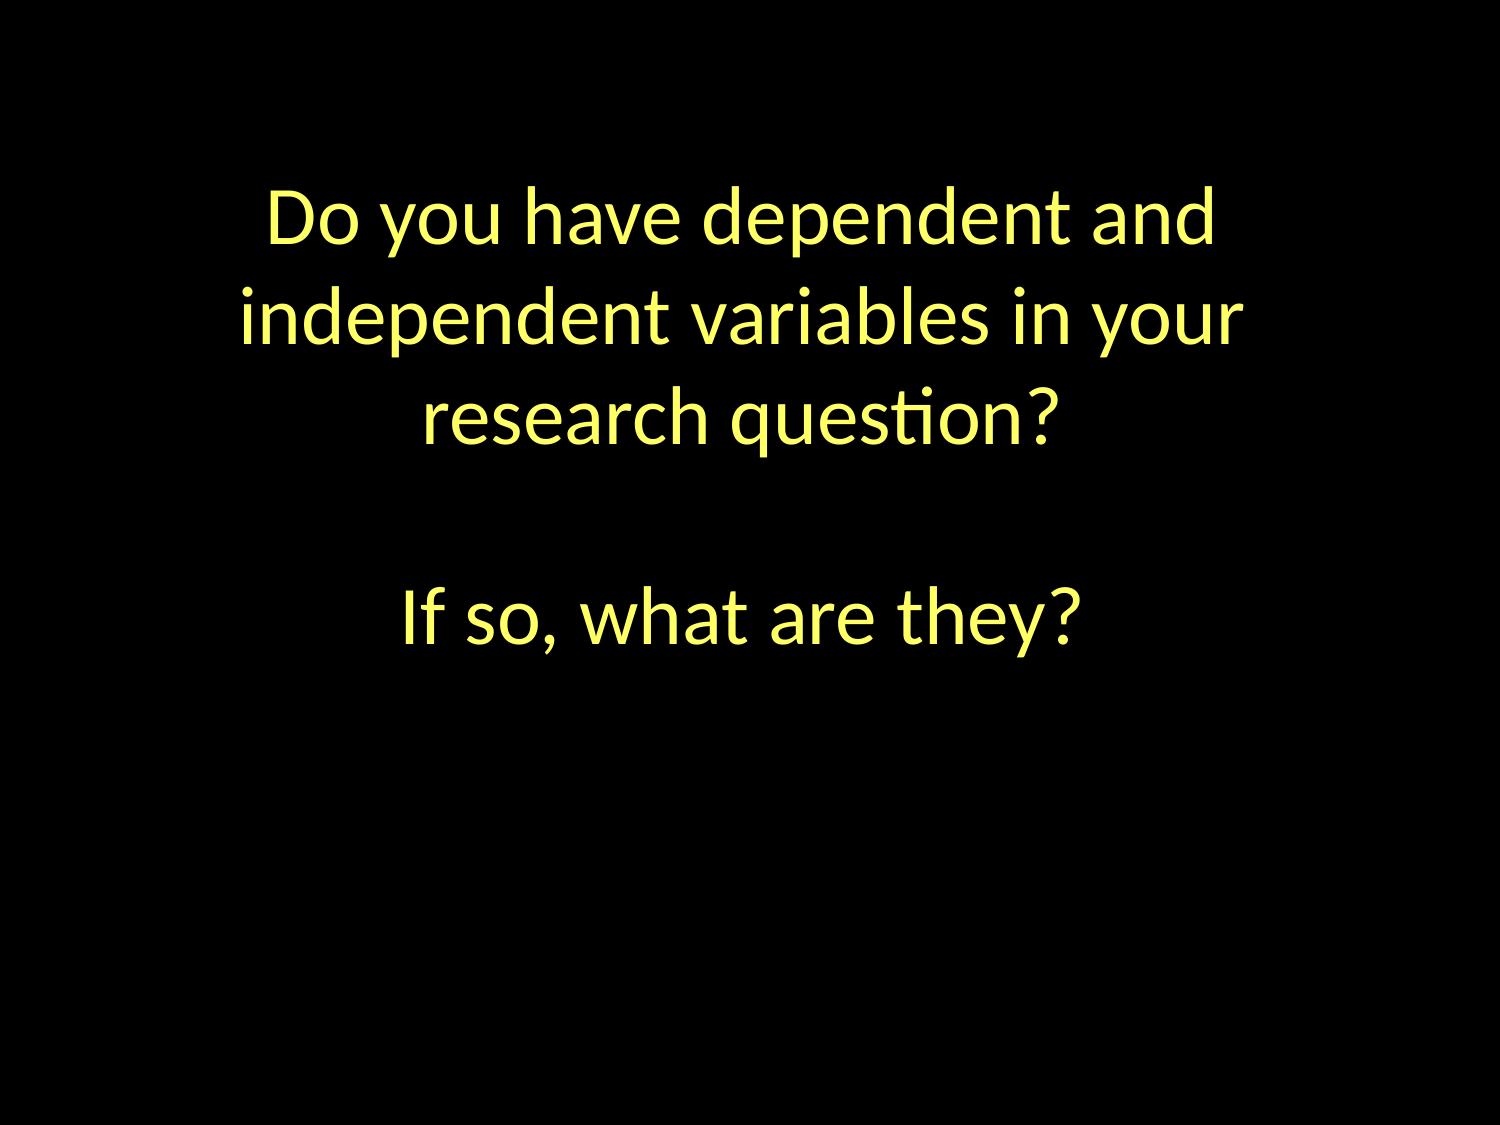

Do you have dependent and independent variables in your research question?

If so, what are they?